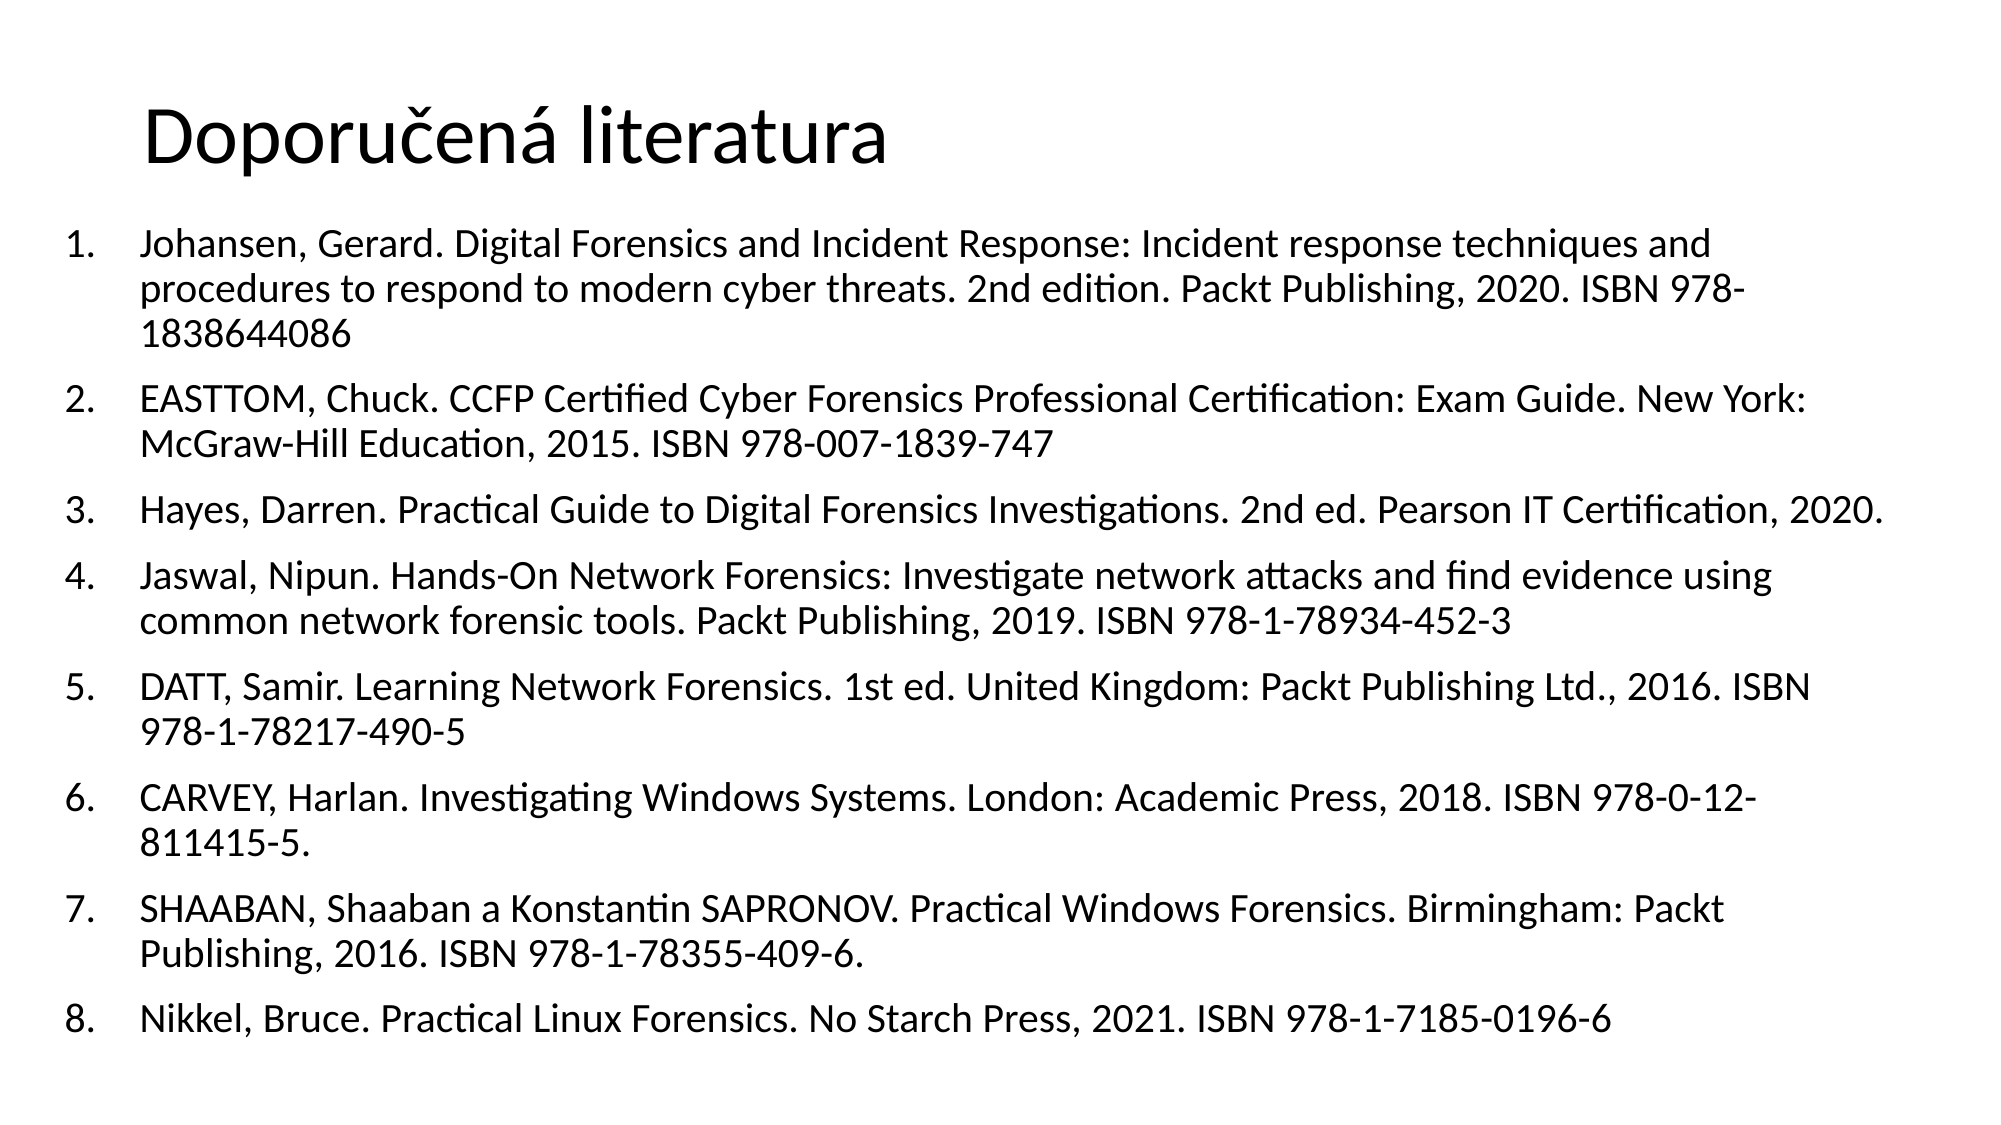

# Doporučená literatura
Johansen, Gerard. Digital Forensics and Incident Response: Incident response techniques and procedures to respond to modern cyber threats. 2nd edition. Packt Publishing, 2020. ISBN 978-1838644086
EASTTOM, Chuck. CCFP Certified Cyber Forensics Professional Certification: Exam Guide. New York: McGraw-Hill Education, 2015. ISBN 978-007-1839-747
Hayes, Darren. Practical Guide to Digital Forensics Investigations. 2nd ed. Pearson IT Certification, 2020.
Jaswal, Nipun. Hands-On Network Forensics: Investigate network attacks and find evidence using common network forensic tools. Packt Publishing, 2019. ISBN 978-1-78934-452-3
DATT, Samir. Learning Network Forensics. 1st ed. United Kingdom: Packt Publishing Ltd., 2016. ISBN 978-1-78217-490-5
CARVEY, Harlan. Investigating Windows Systems. London: Academic Press, 2018. ISBN 978-0-12-811415-5.
SHAABAN, Shaaban a Konstantin SAPRONOV. Practical Windows Forensics. Birmingham: Packt Publishing, 2016. ISBN 978-1-78355-409-6.
Nikkel, Bruce. Practical Linux Forensics. No Starch Press, 2021. ISBN 978-1-7185-0196-6